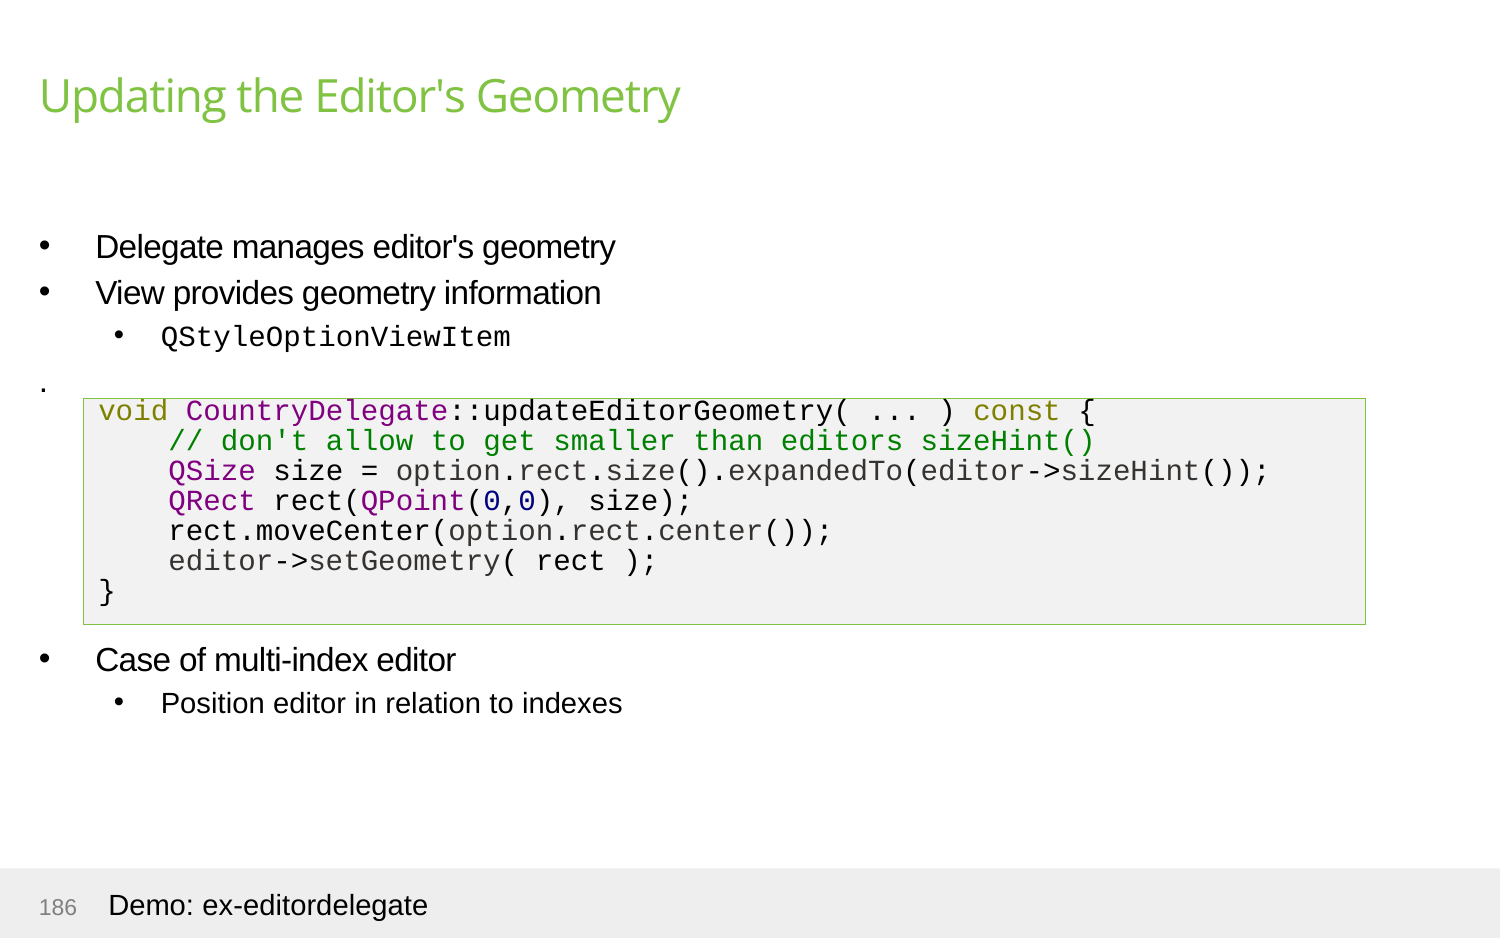

# Updating the Editor's Geometry
Delegate manages editor's geometry
View provides geometry information
QStyleOptionViewItem
.

Case of multi-index editor
Position editor in relation to indexes
void CountryDelegate::updateEditorGeometry( ... ) const {
    // don't allow to get smaller than editors sizeHint()
    QSize size = option.rect.size().expandedTo(editor->sizeHint());
    QRect rect(QPoint(0,0), size);
    rect.moveCenter(option.rect.center());
    editor->setGeometry( rect );
}
186
Demo: ex-editordelegate